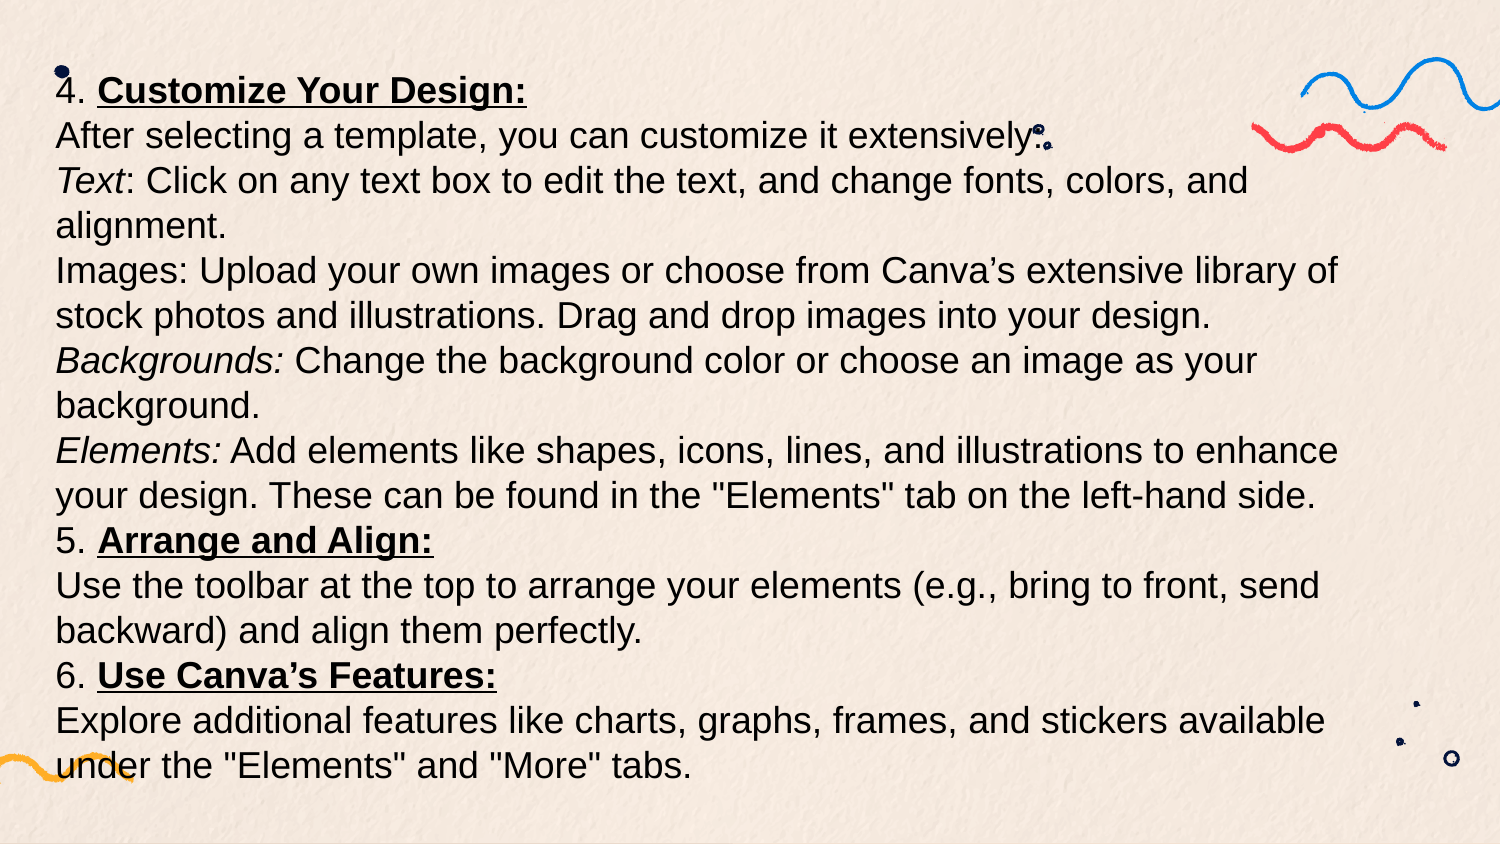

4. Customize Your Design:
After selecting a template, you can customize it extensively:
Text: Click on any text box to edit the text, and change fonts, colors, and alignment.
Images: Upload your own images or choose from Canva’s extensive library of stock photos and illustrations. Drag and drop images into your design.
Backgrounds: Change the background color or choose an image as your background.
Elements: Add elements like shapes, icons, lines, and illustrations to enhance your design. These can be found in the "Elements" tab on the left-hand side.
5. Arrange and Align:
Use the toolbar at the top to arrange your elements (e.g., bring to front, send backward) and align them perfectly.
6. Use Canva’s Features:
Explore additional features like charts, graphs, frames, and stickers available under the "Elements" and "More" tabs.